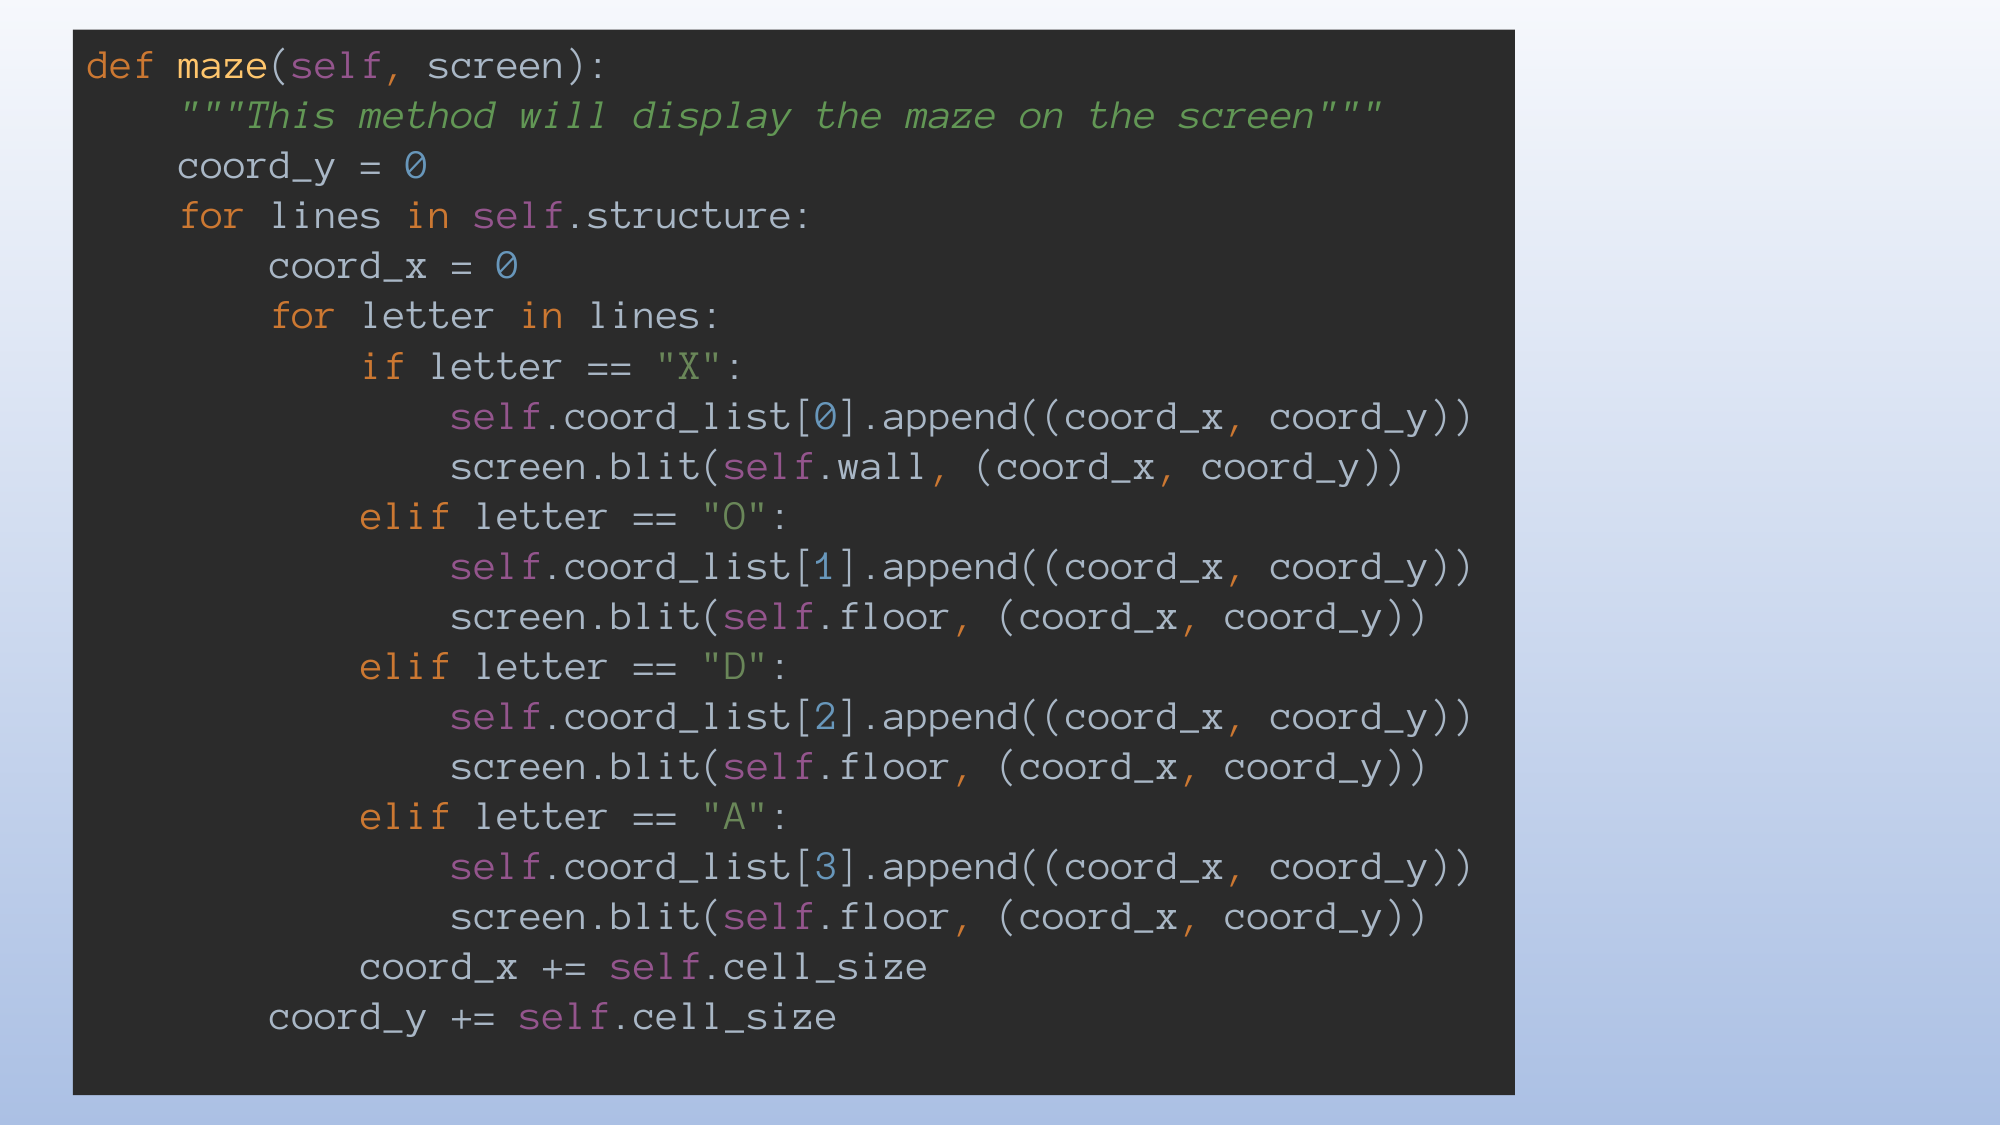

def maze(self, screen):
    """This method will display the maze on the screen"""
    coord_y = 0
    for lines in self.structure:
        coord_x = 0
        for letter in lines:
            if letter == "X":
                self.coord_list[0].append((coord_x, coord_y))
                screen.blit(self.wall, (coord_x, coord_y))
            elif letter == "O":
                self.coord_list[1].append((coord_x, coord_y))
                screen.blit(self.floor, (coord_x, coord_y))
            elif letter == "D":
                self.coord_list[2].append((coord_x, coord_y))
                screen.blit(self.floor, (coord_x, coord_y))
            elif letter == "A":
                self.coord_list[3].append((coord_x, coord_y))
                screen.blit(self.floor, (coord_x, coord_y))
            coord_x += self.cell_size
        coord_y += self.cell_size